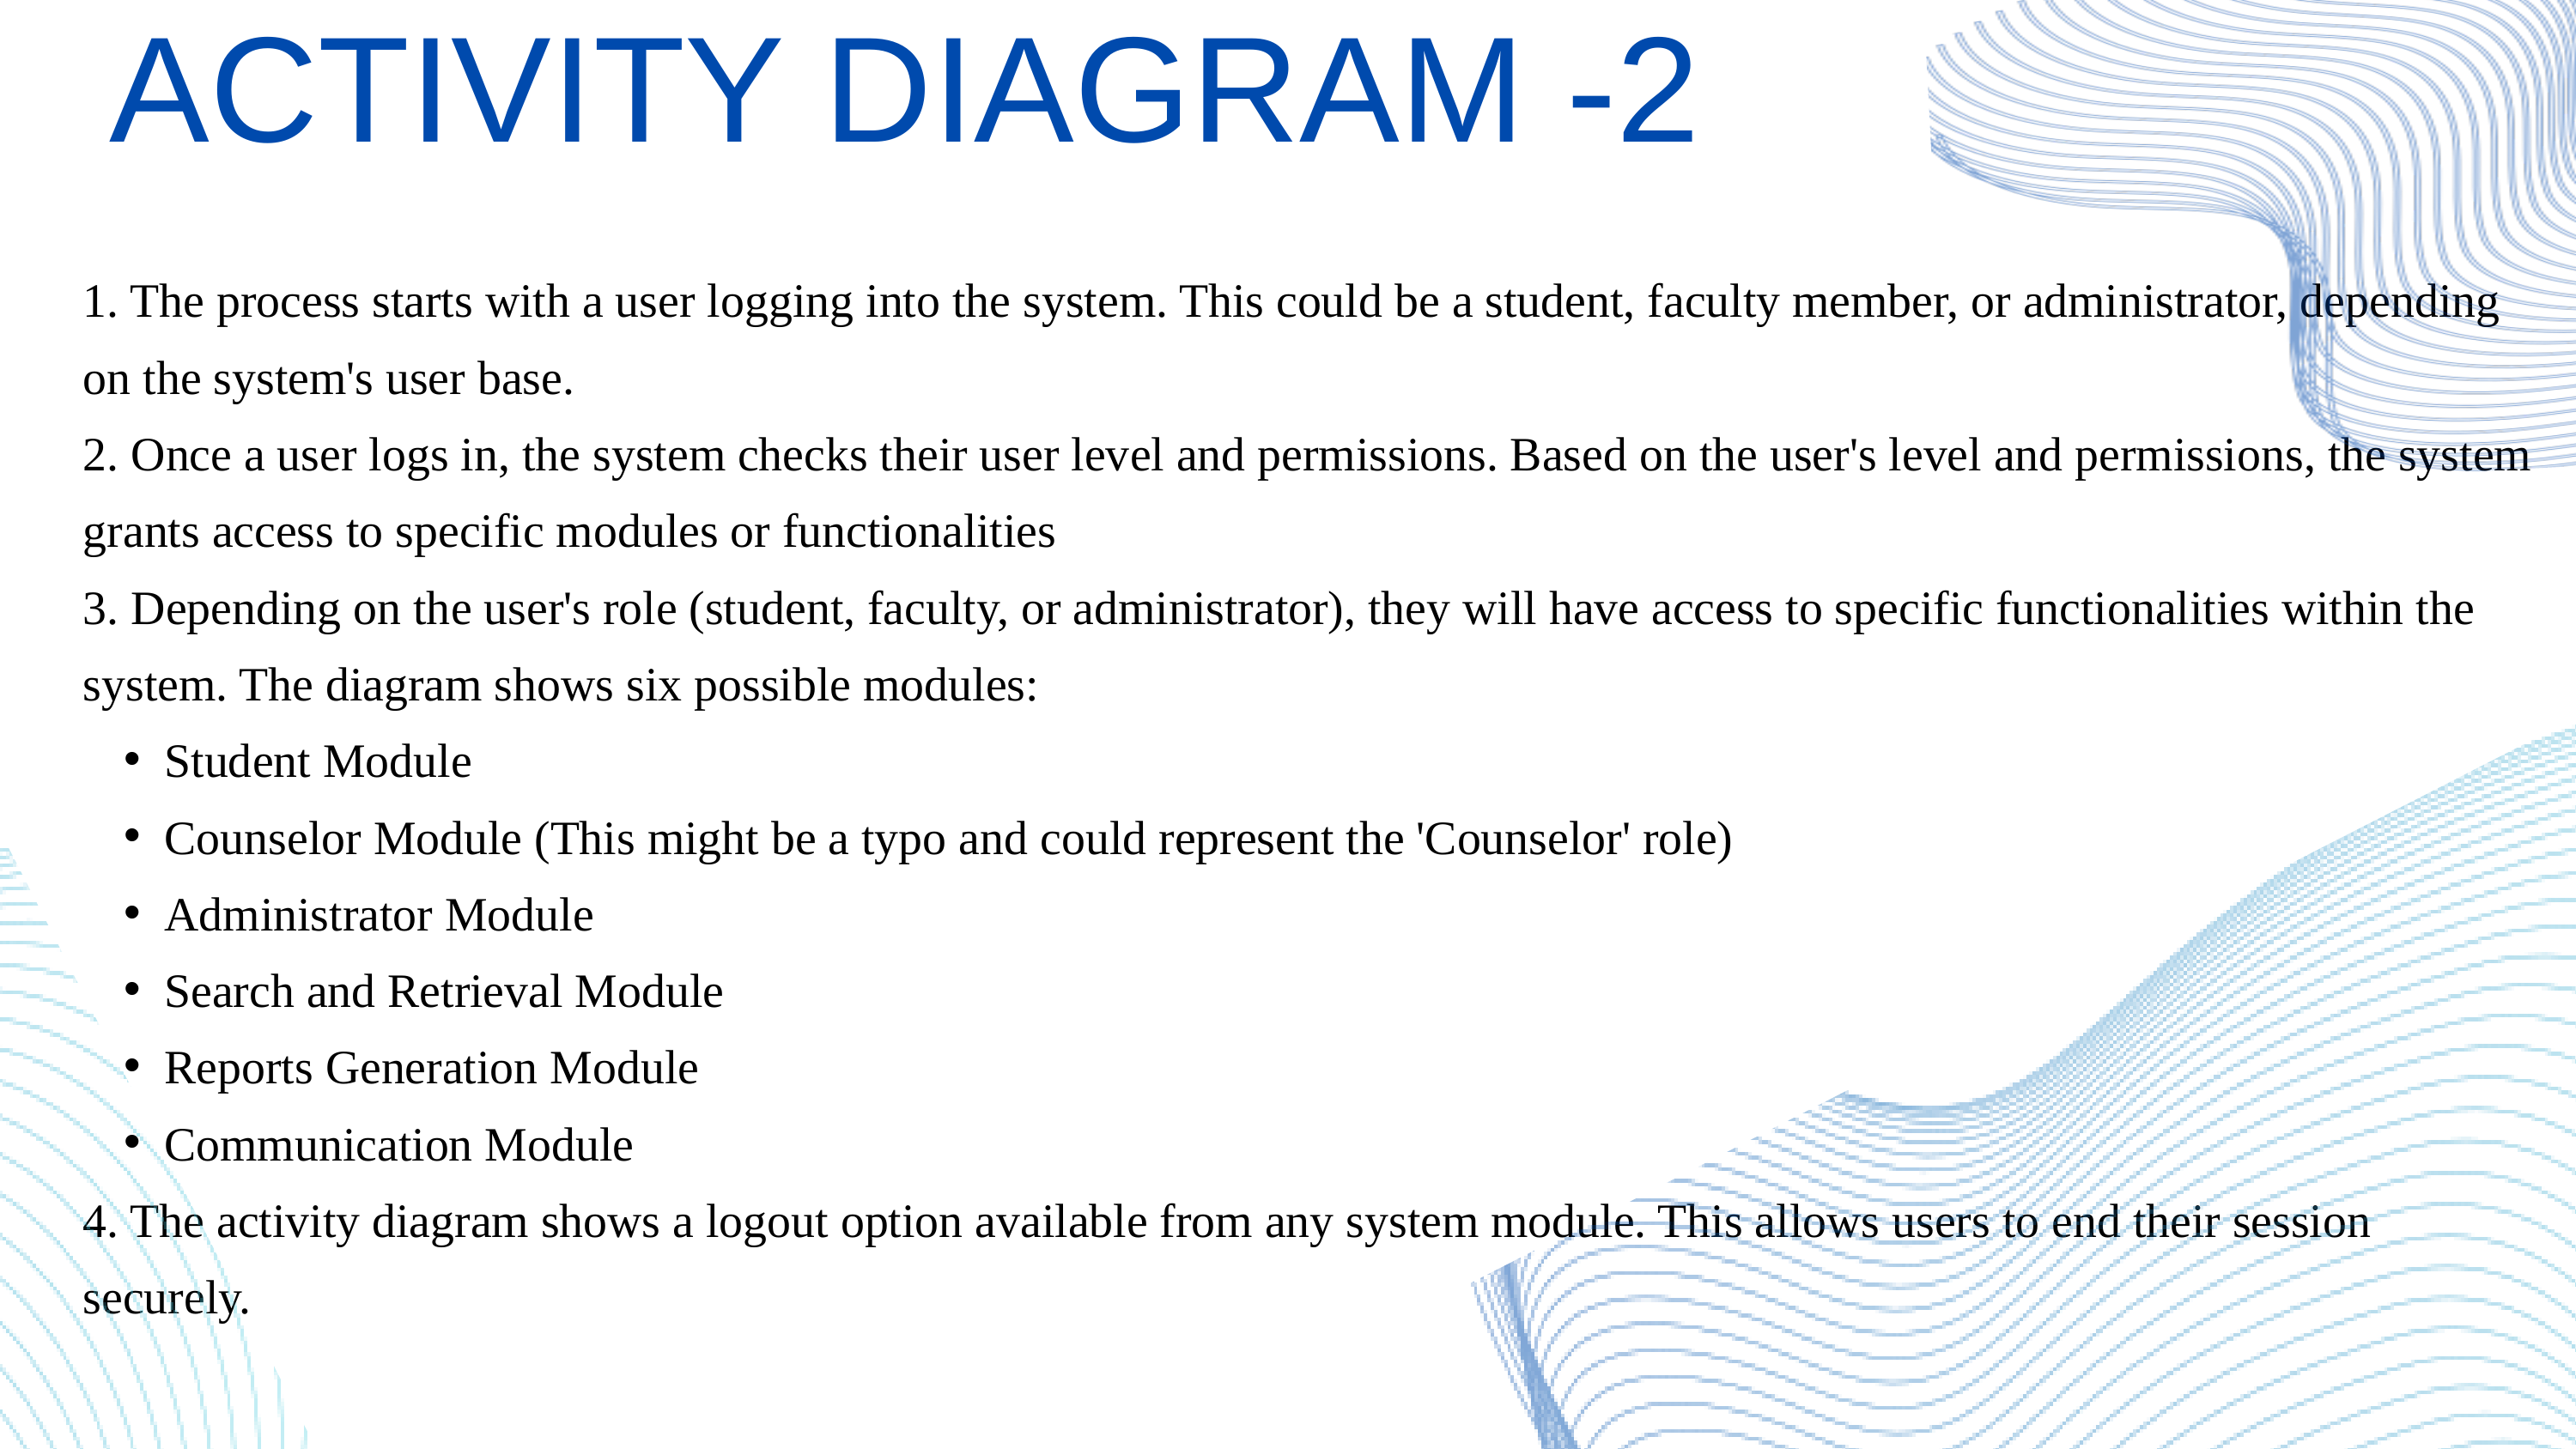

ACTIVITY DIAGRAM -2
1. The process starts with a user logging into the system. This could be a student, faculty member, or administrator, depending on the system's user base.
2. Once a user logs in, the system checks their user level and permissions. Based on the user's level and permissions, the system grants access to specific modules or functionalities
3. Depending on the user's role (student, faculty, or administrator), they will have access to specific functionalities within the system. The diagram shows six possible modules:
Student Module
Counselor Module (This might be a typo and could represent the 'Counselor' role)
Administrator Module
Search and Retrieval Module
Reports Generation Module
Communication Module
4. The activity diagram shows a logout option available from any system module. This allows users to end their session securely.